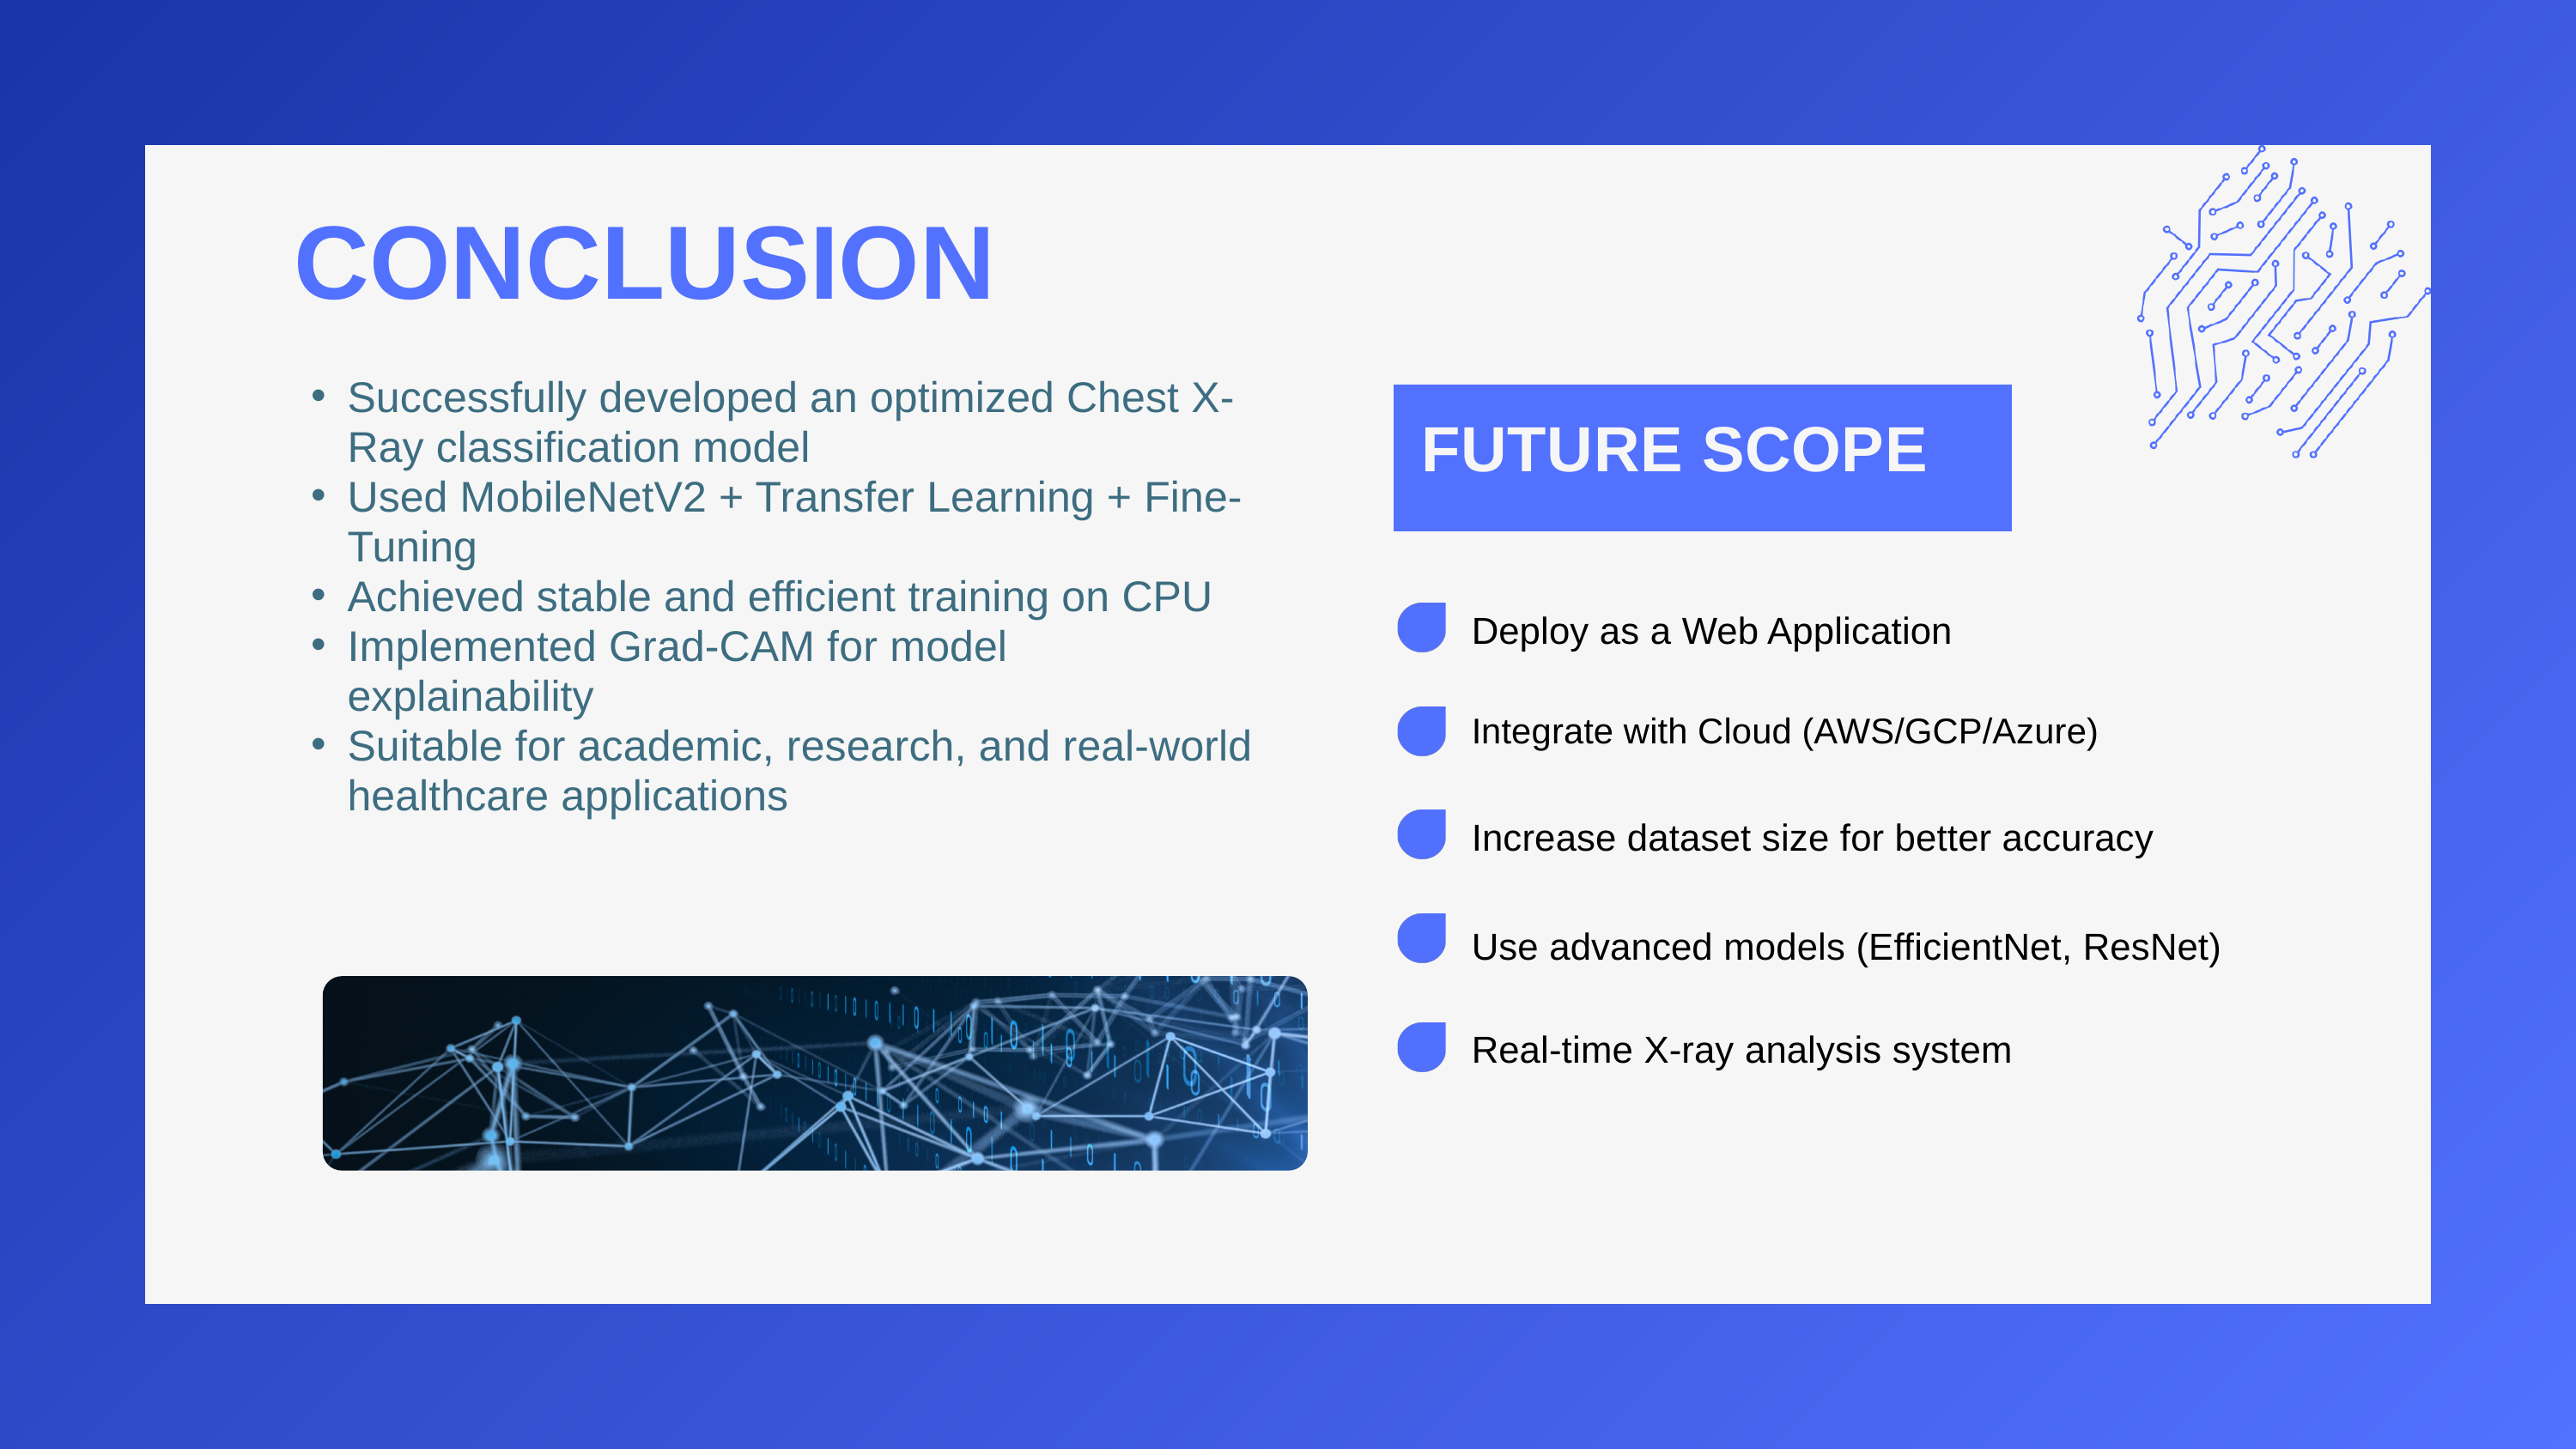

CONCLUSION
Successfully developed an optimized Chest X-Ray classification model
Used MobileNetV2 + Transfer Learning + Fine-Tuning
Achieved stable and efficient training on CPU
Implemented Grad-CAM for model explainability
Suitable for academic, research, and real-world healthcare applications

FUTURE SCOPE

Deploy as a Web Application

Integrate with Cloud (AWS/GCP/Azure)

Increase dataset size for better accuracy

Use advanced models (EfficientNet, ResNet)

Real-time X-ray analysis system